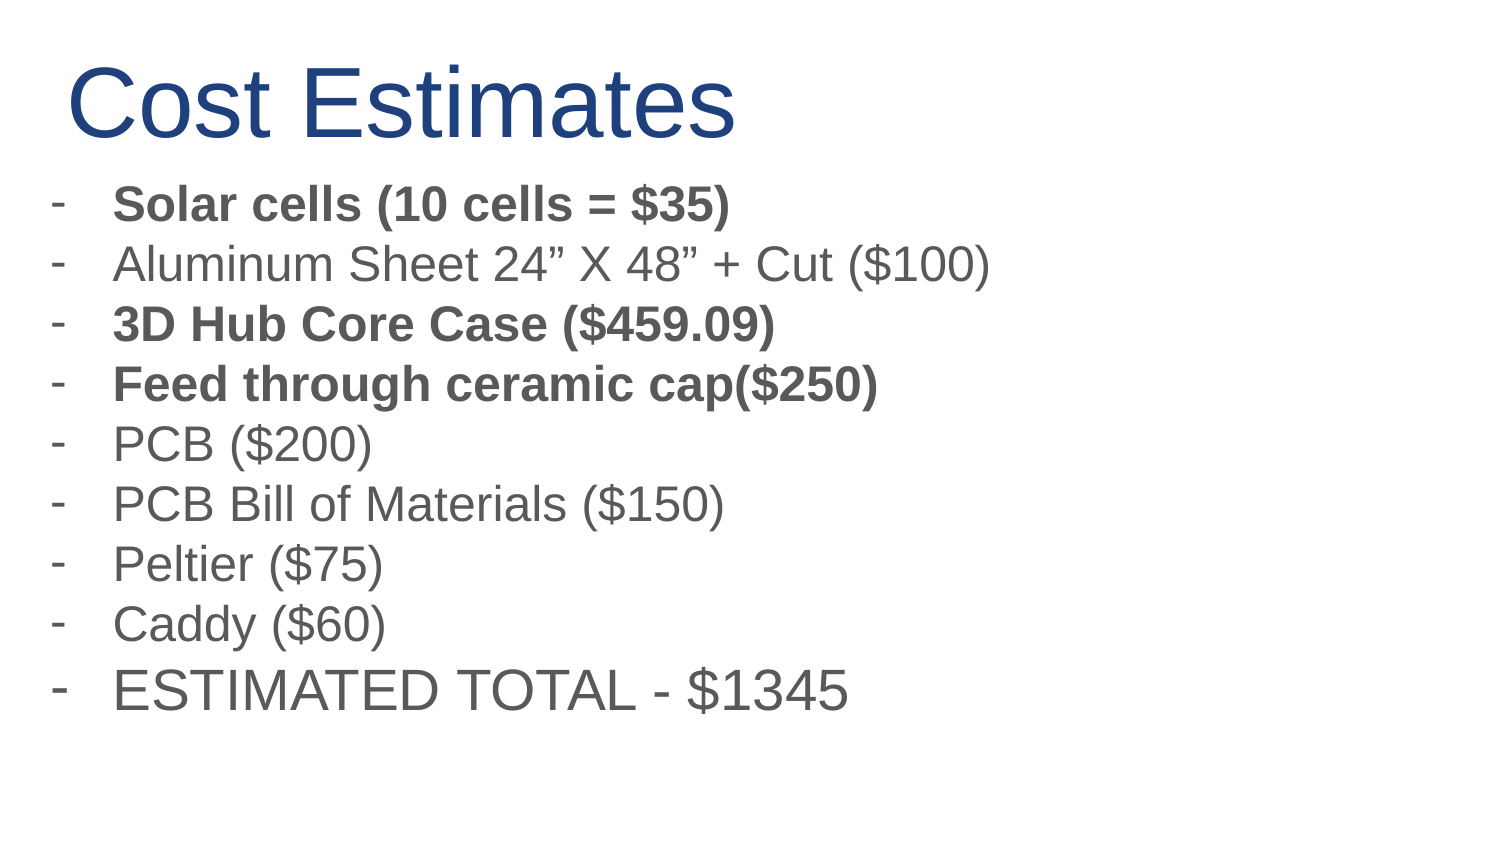

# Cost Estimates
Solar cells (10 cells = $35)
Aluminum Sheet 24” X 48” + Cut ($100)
3D Hub Core Case ($459.09)
Feed through ceramic cap($250)
PCB ($200)
PCB Bill of Materials ($150)
Peltier ($75)
Caddy ($60)
ESTIMATED TOTAL - $1345